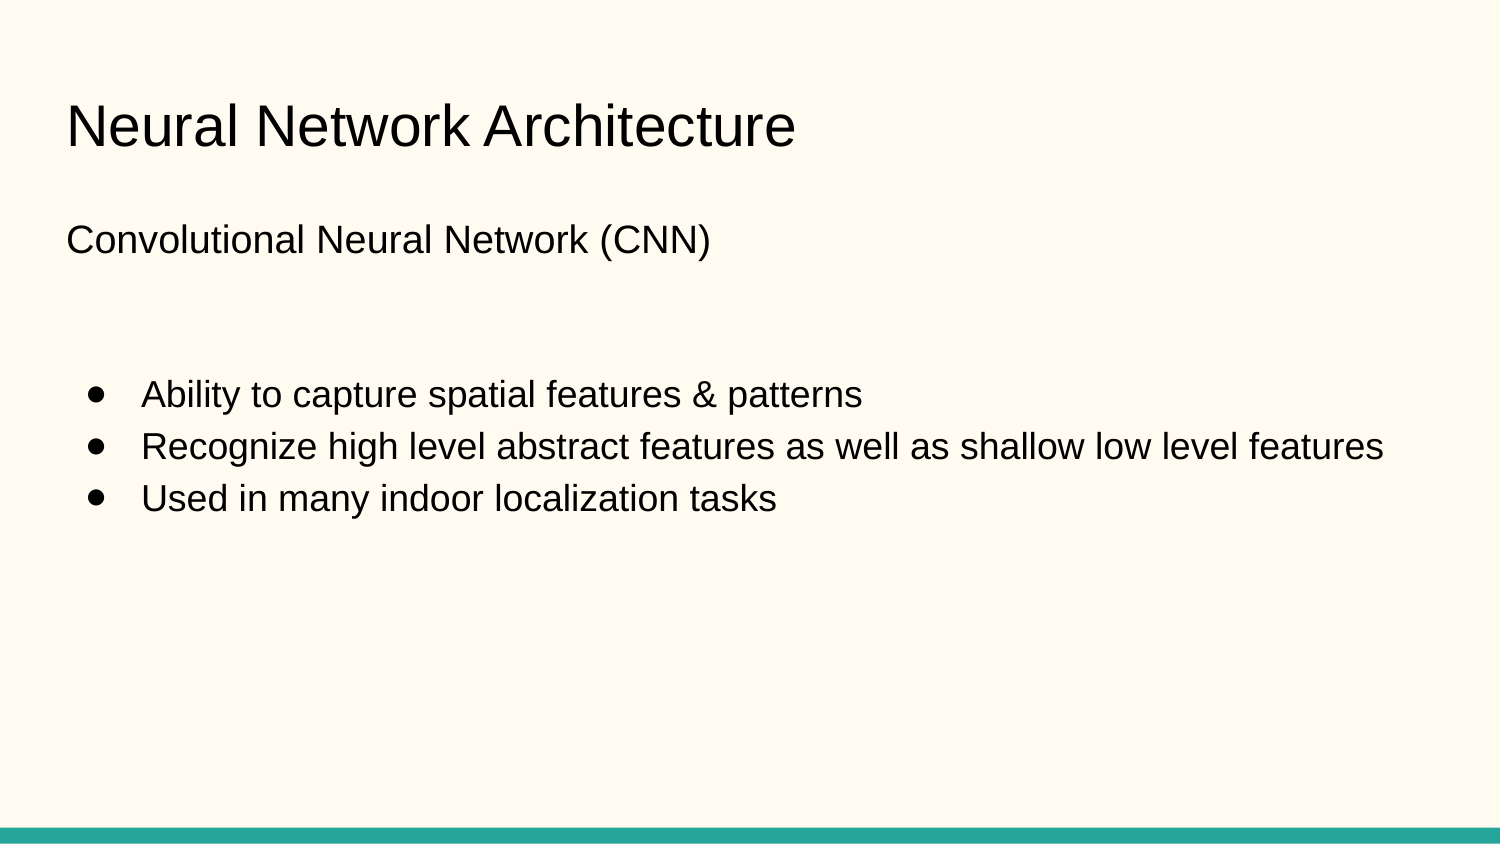

# Neural Network Architecture
Convolutional Neural Network (CNN)

Ability to capture spatial features & patterns
Recognize high level abstract features as well as shallow low level features
Used in many indoor localization tasks